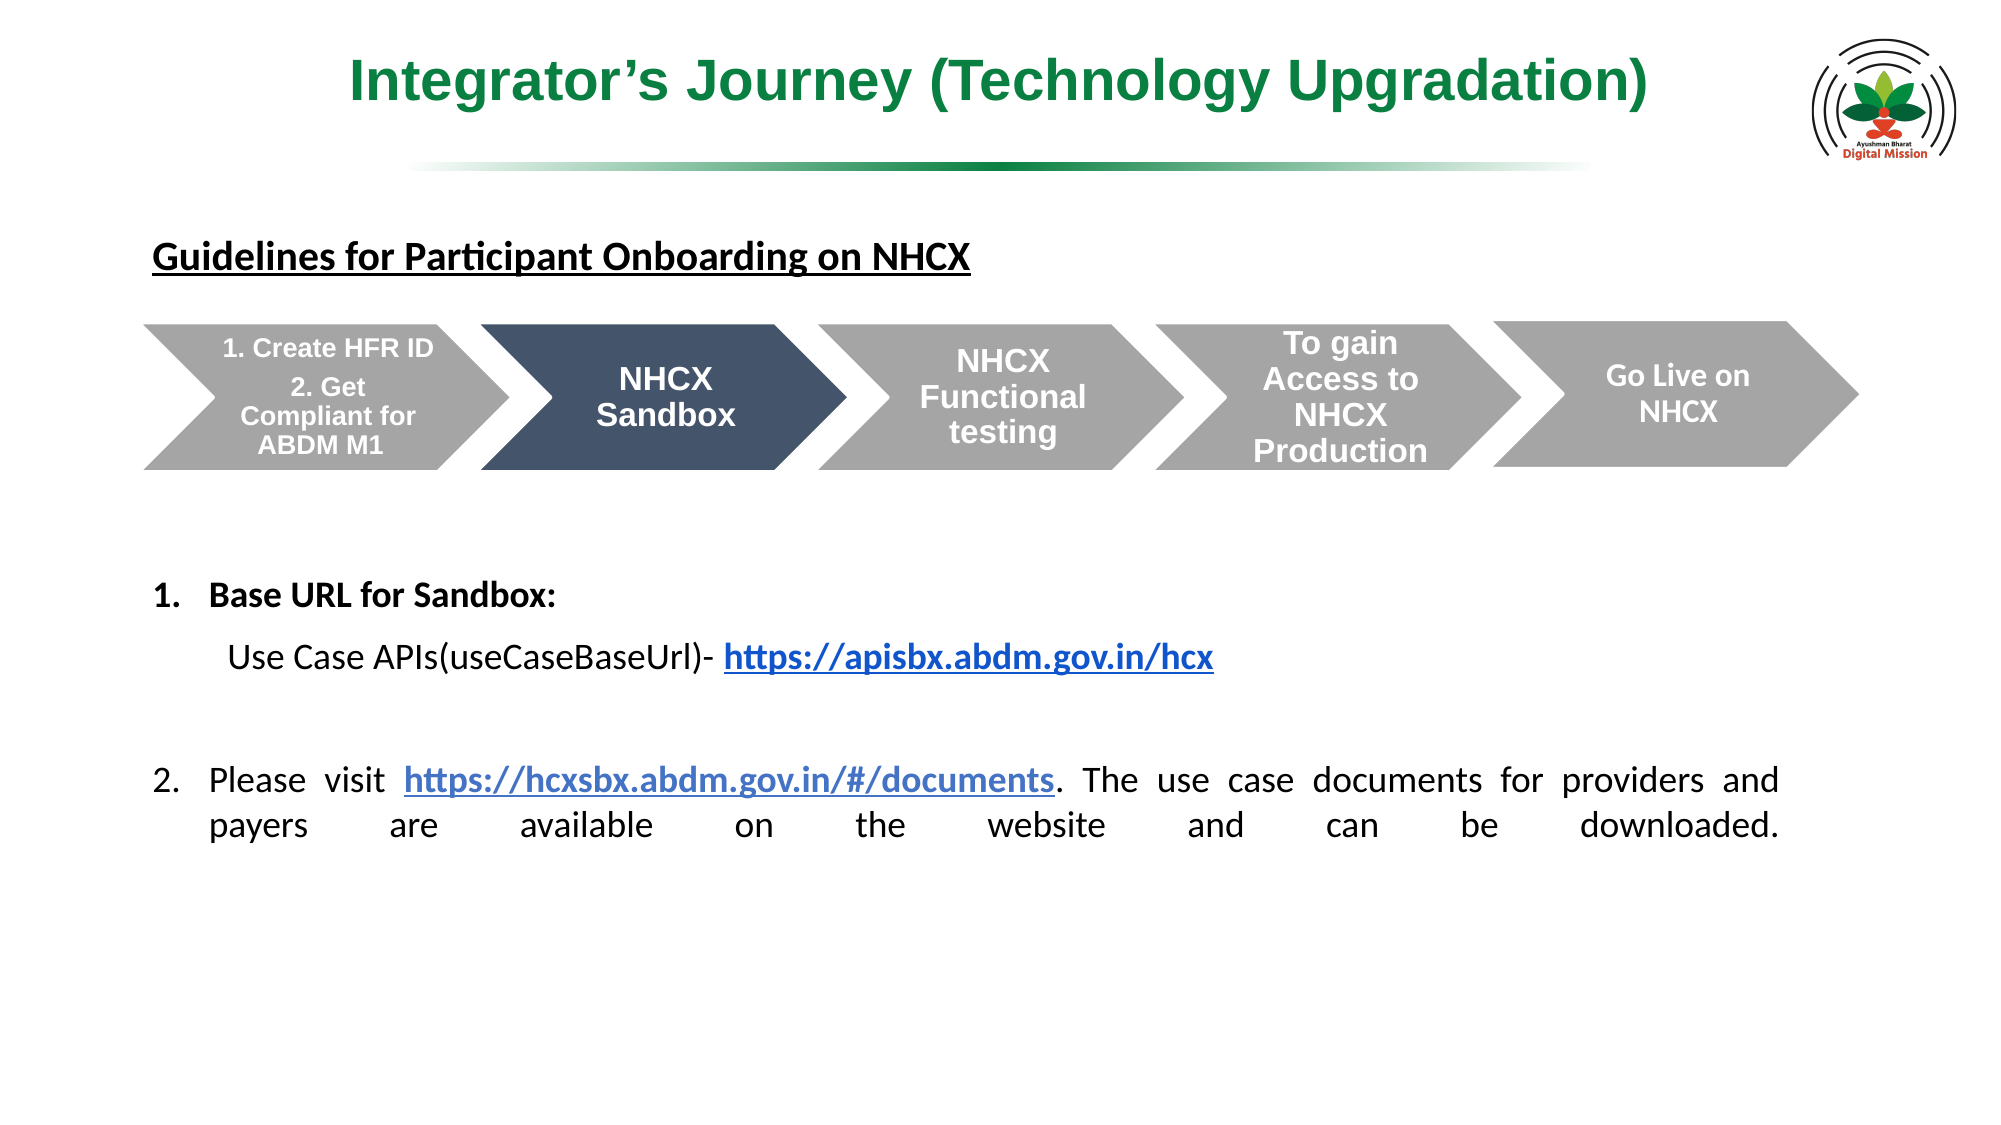

# Integrator’s Journey (Technology Upgradation)
Guidelines for Participant Onboarding on NHCX

Go Live on NHCX

1. Create HFR ID
2. Get Compliant for ABDM M1

NHCX Sandbox

NHCX Functional testing

To gain Access to NHCX Production
Base URL for Sandbox:
Use Case APIs(useCaseBaseUrl)- https://apisbx.abdm.gov.in/hcx

Please visit https://hcxsbx.abdm.gov.in/#/documents. The use case documents for providers and payers are available on the website and can be downloaded.